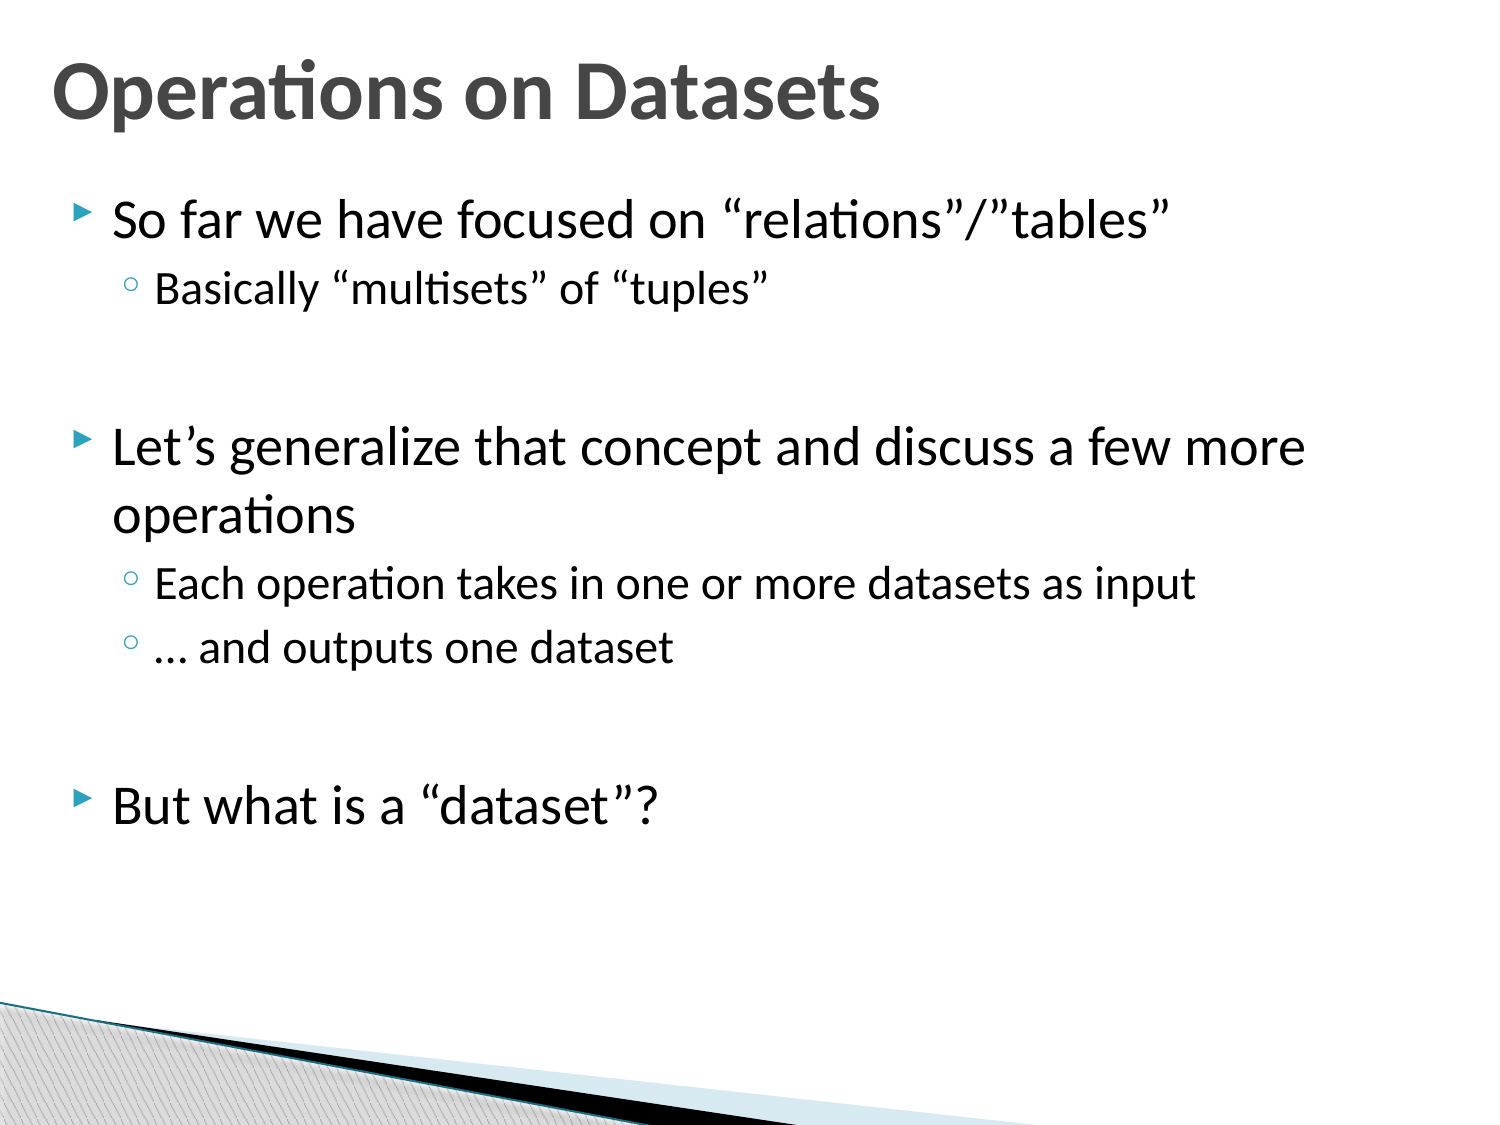

# Operations on Datasets
So far we have focused on “relations”/”tables”
Basically “multisets” of “tuples”

Let’s generalize that concept and discuss a few more operations
Each operation takes in one or more datasets as input
… and outputs one dataset

But what is a “dataset”?